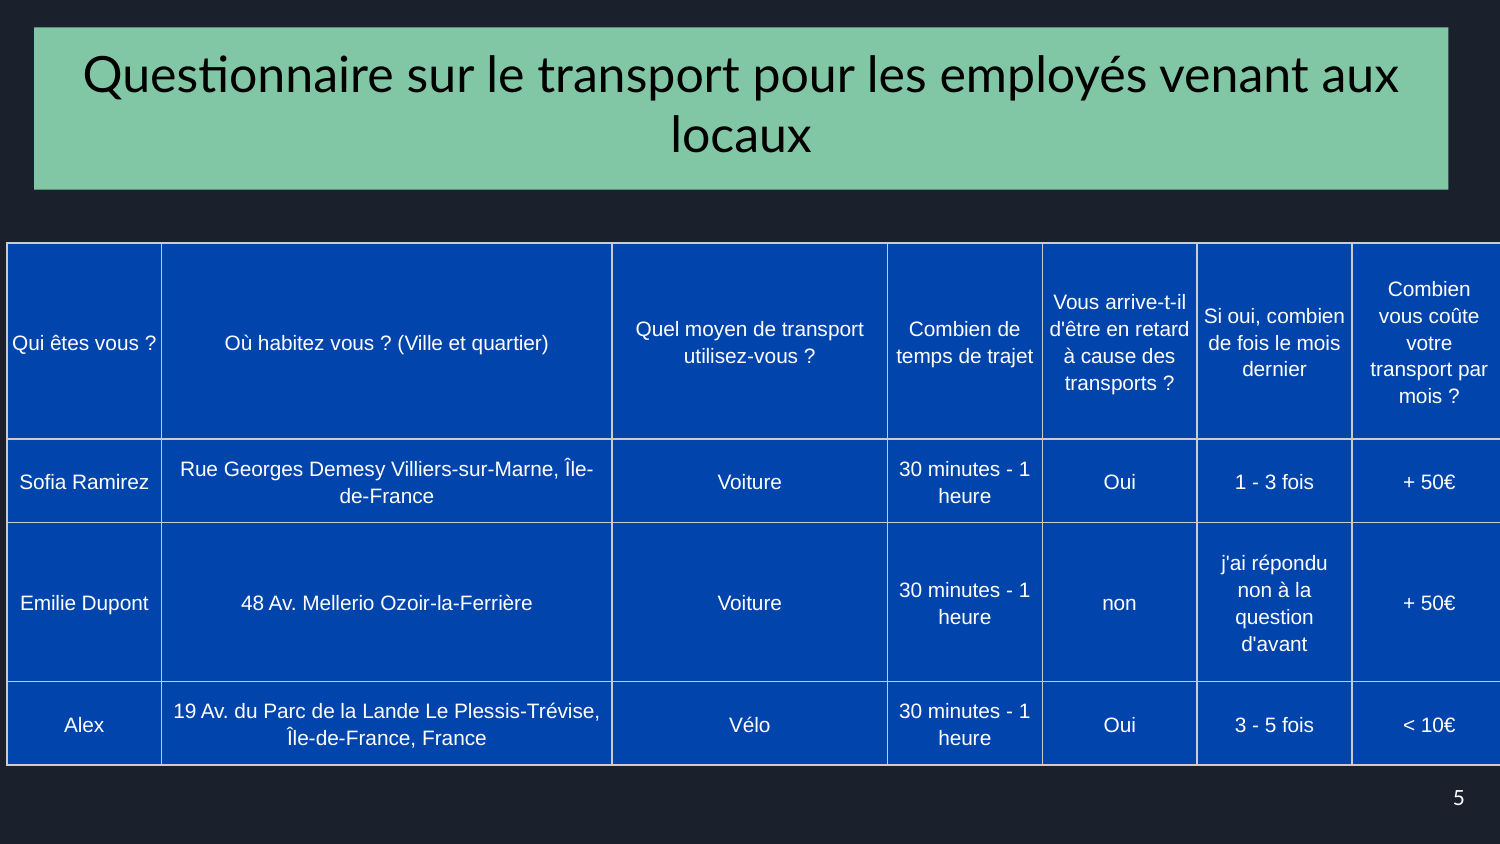

Questionnaire sur le transport pour les employés venant aux locaux
| Qui êtes vous ? | Où habitez vous ? (Ville et quartier) | Quel moyen de transport utilisez-vous ? | Combien de temps de trajet | Vous arrive-t-il d'être en retard à cause des transports ? | Si oui, combien de fois le mois dernier | Combien vous coûte votre transport par mois ? |
| --- | --- | --- | --- | --- | --- | --- |
| Sofia Ramirez | Rue Georges Demesy Villiers-sur-Marne, Île-de-France | Voiture | 30 minutes - 1 heure | Oui | 1 - 3 fois | + 50€ |
| Emilie Dupont | 48 Av. Mellerio Ozoir-la-Ferrière | Voiture | 30 minutes - 1 heure | non | j'ai répondu non à la question d'avant | + 50€ |
| Alex | 19 Av. du Parc de la Lande Le Plessis-Trévise, Île-de-France, France | Vélo | 30 minutes - 1 heure | Oui | 3 - 5 fois | < 10€ |
5